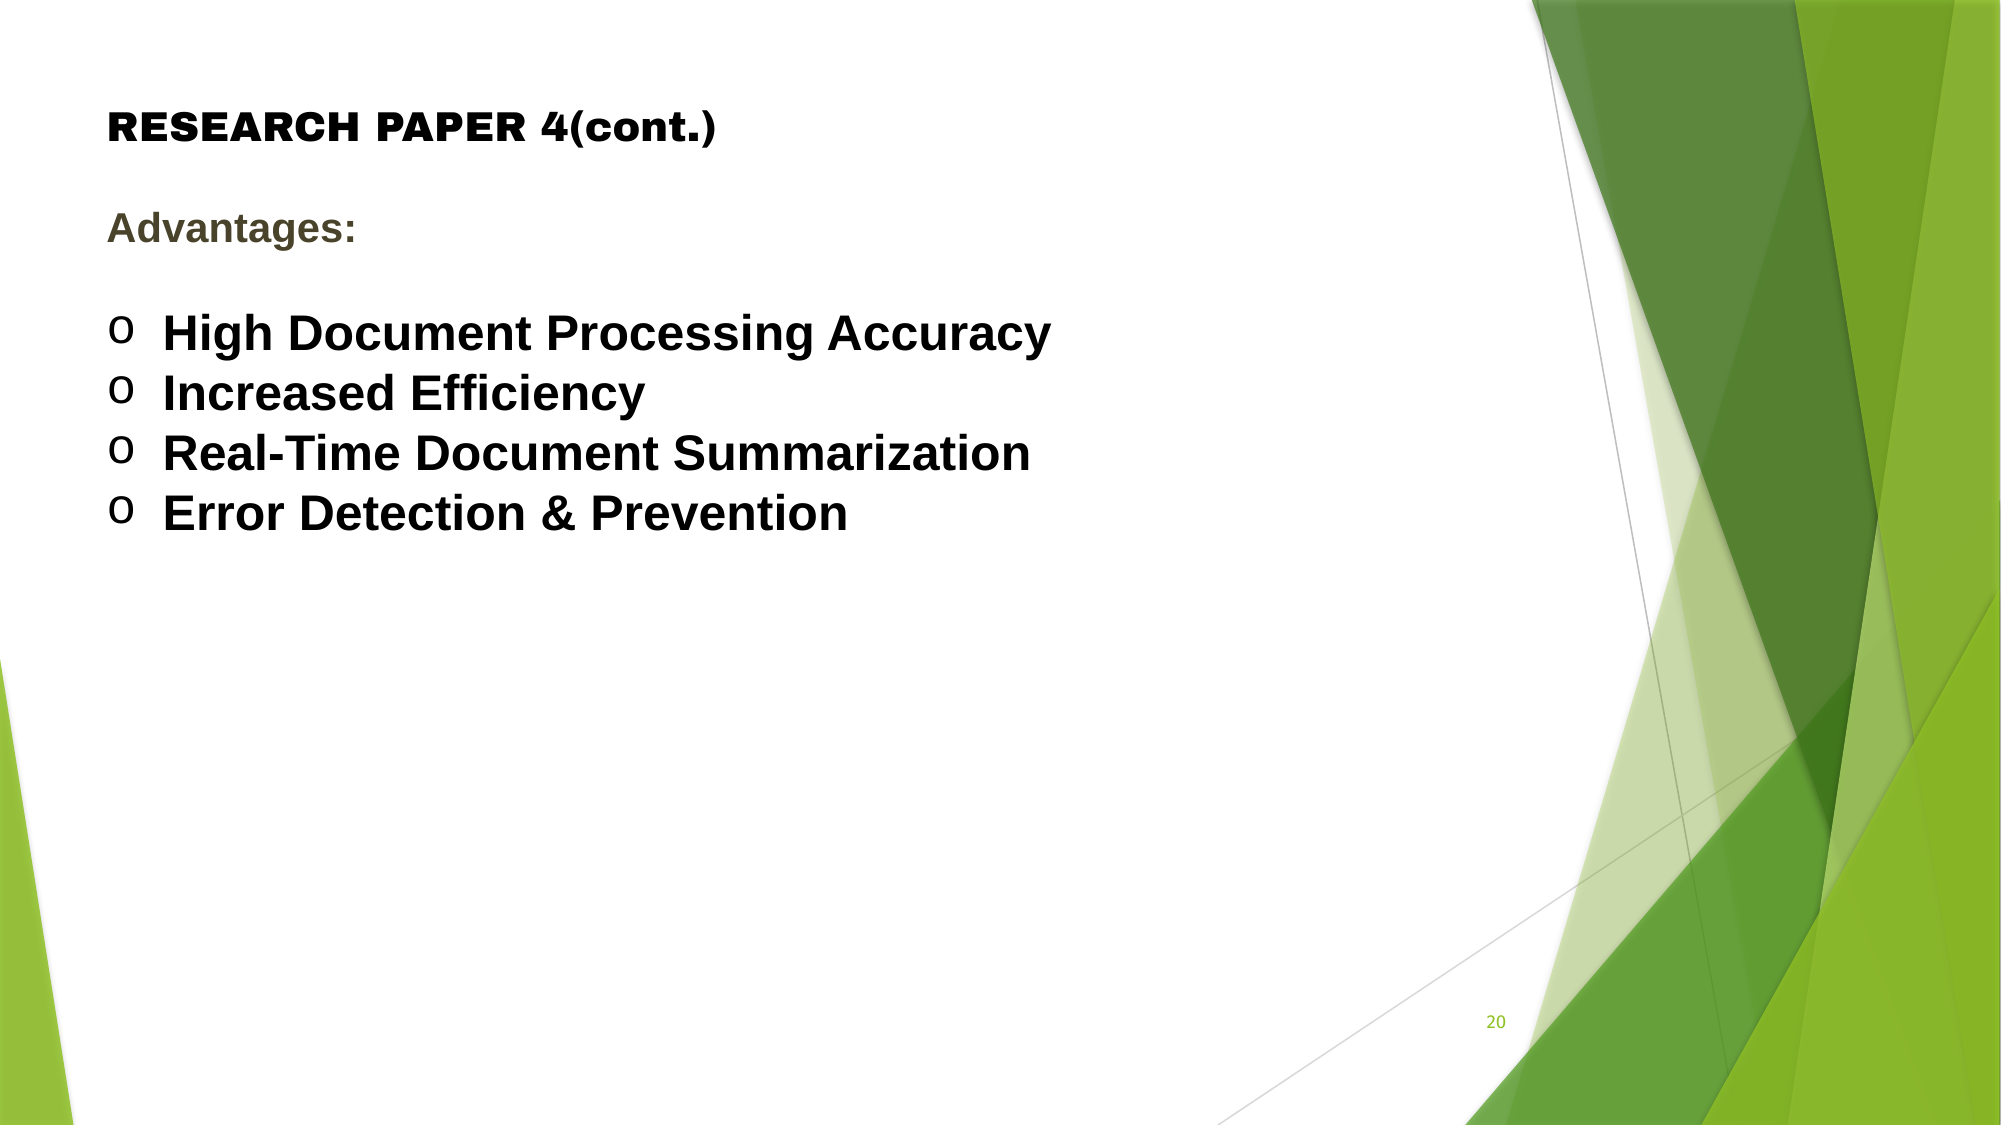

RESEARCH PAPER 4(cont.)

Advantages:

High Document Processing Accuracy
Increased Efficiency
Real-Time Document Summarization
Error Detection & Prevention
20